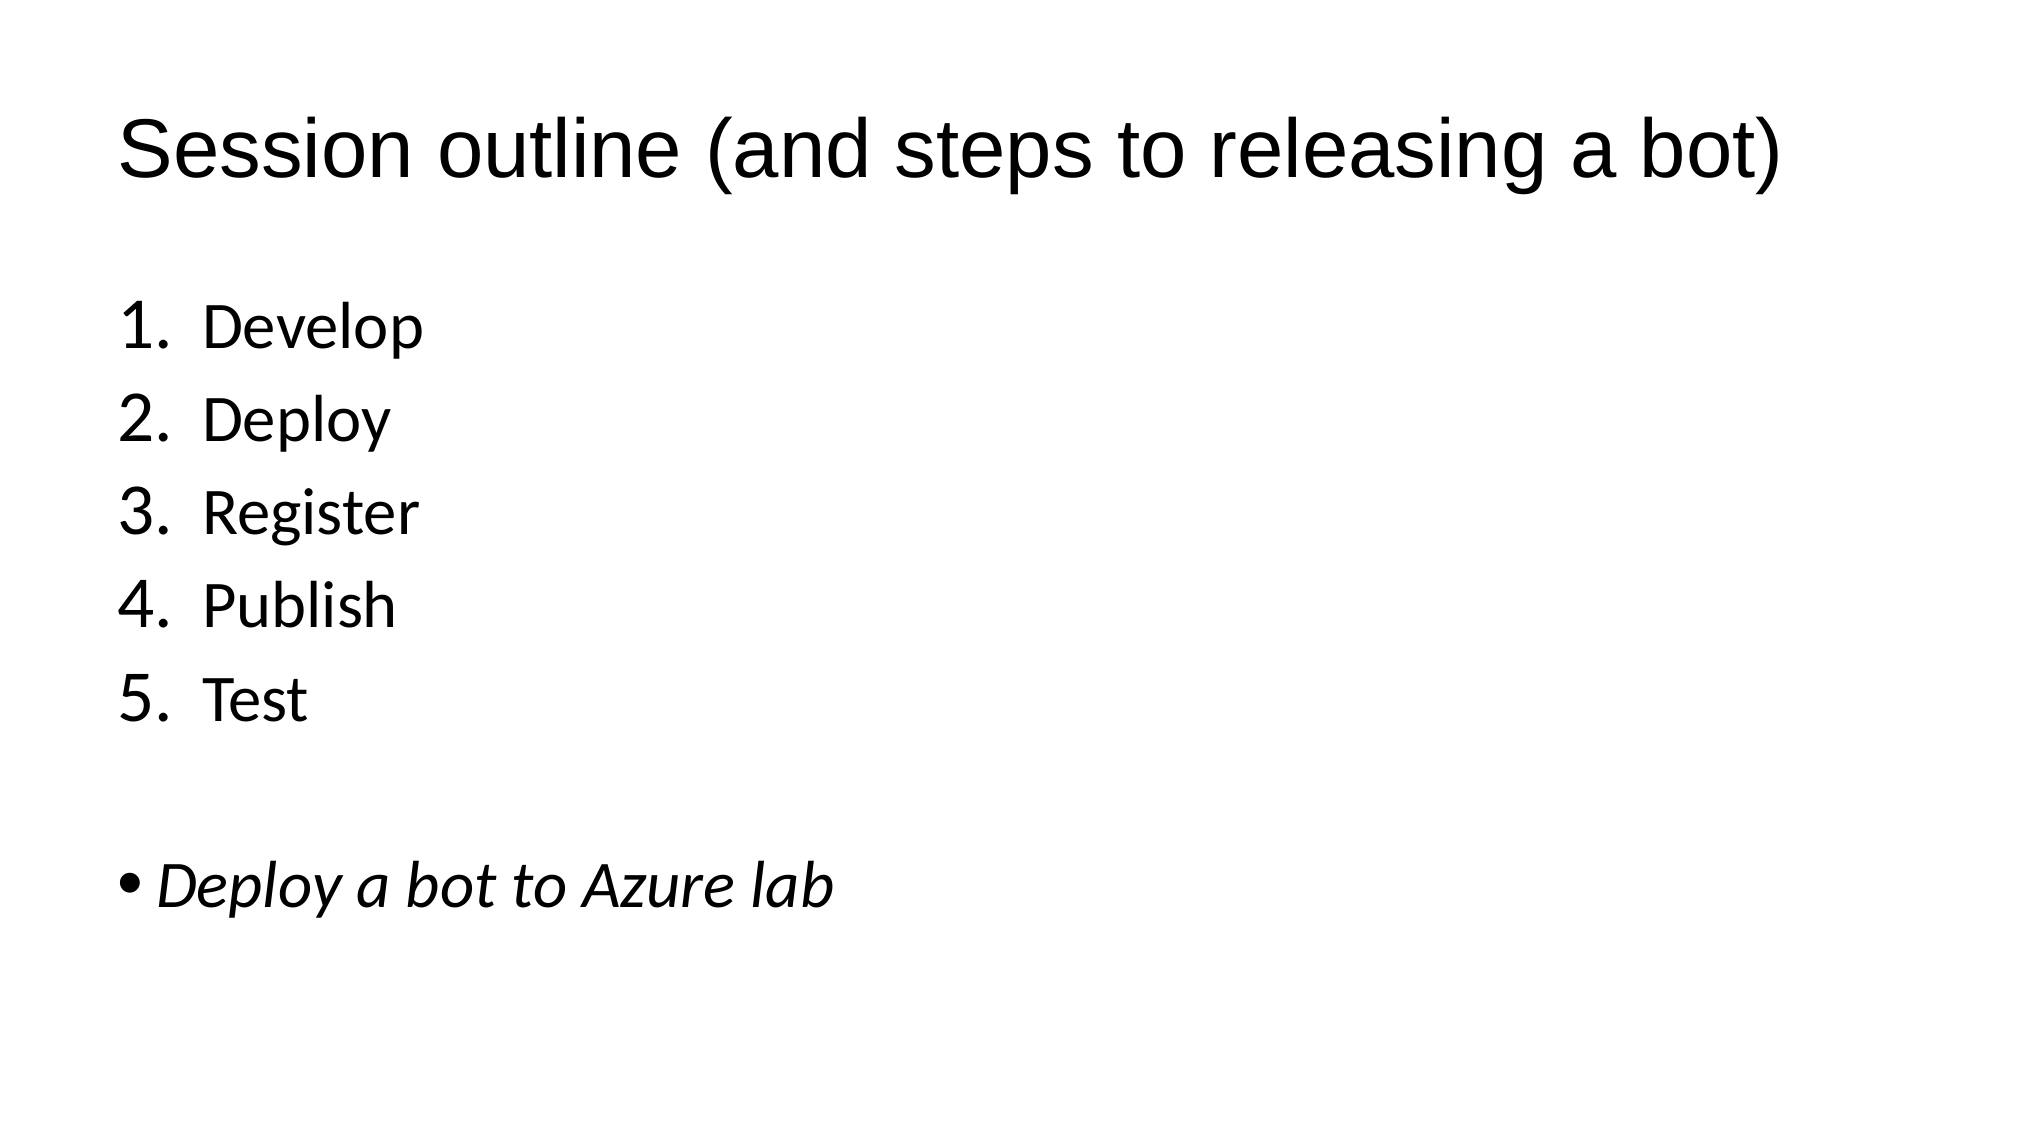

# Session outline (and steps to releasing a bot)
Develop
Deploy
Register
Publish
Test

Deploy a bot to Azure lab